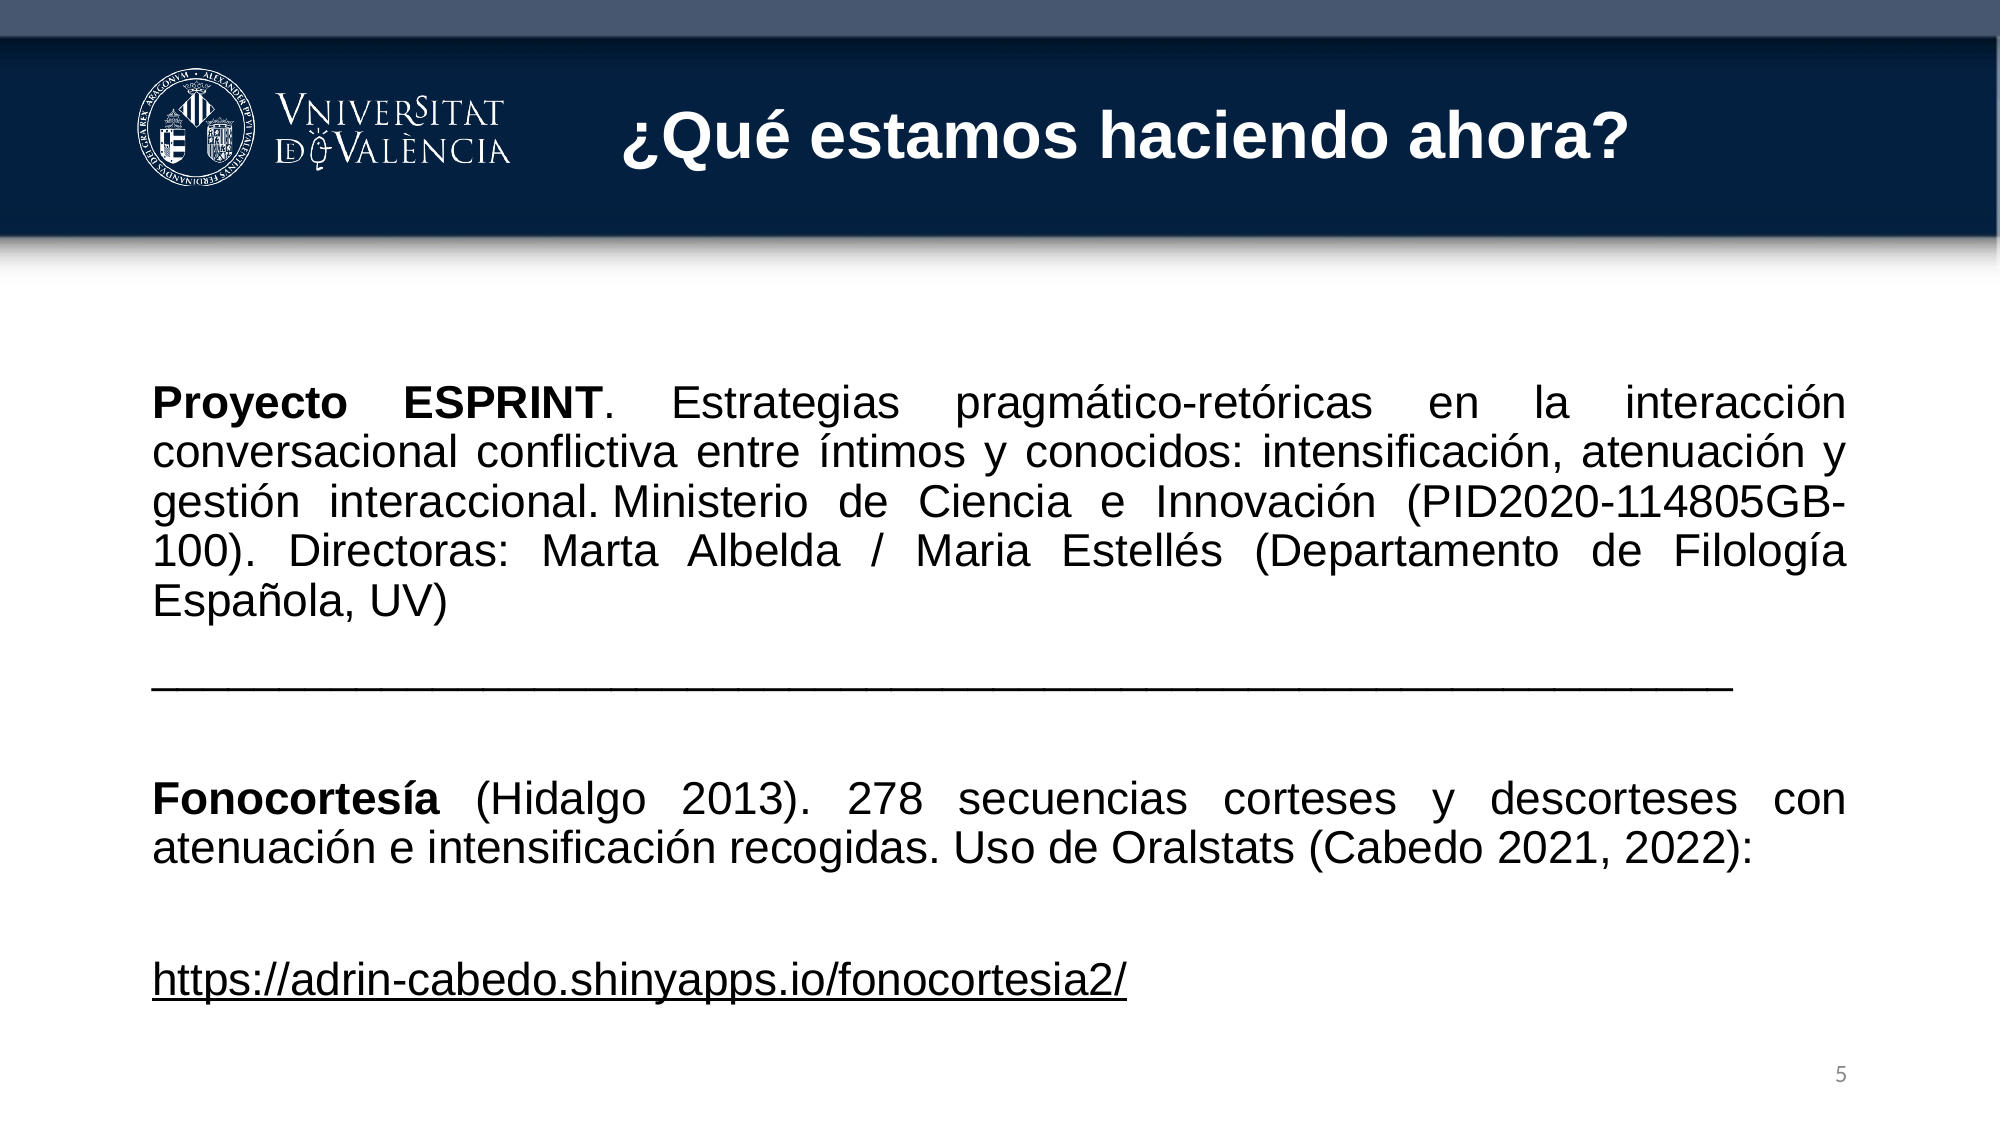

# ¿Qué estamos haciendo ahora?

Proyecto ESPRINT. Estrategias pragmático-retóricas en la interacción conversacional conflictiva entre íntimos y conocidos: intensificación, atenuación y gestión interaccional. Ministerio de Ciencia e Innovación (PID2020-114805GB-100). Directoras: Marta Albelda / Maria Estellés (Departamento de Filología Española, UV)
______________________________________________________________

Fonocortesía (Hidalgo 2013). 278 secuencias corteses y descorteses con atenuación e intensificación recogidas. Uso de Oralstats (Cabedo 2021, 2022):

https://adrin-cabedo.shinyapps.io/fonocortesia2/
5